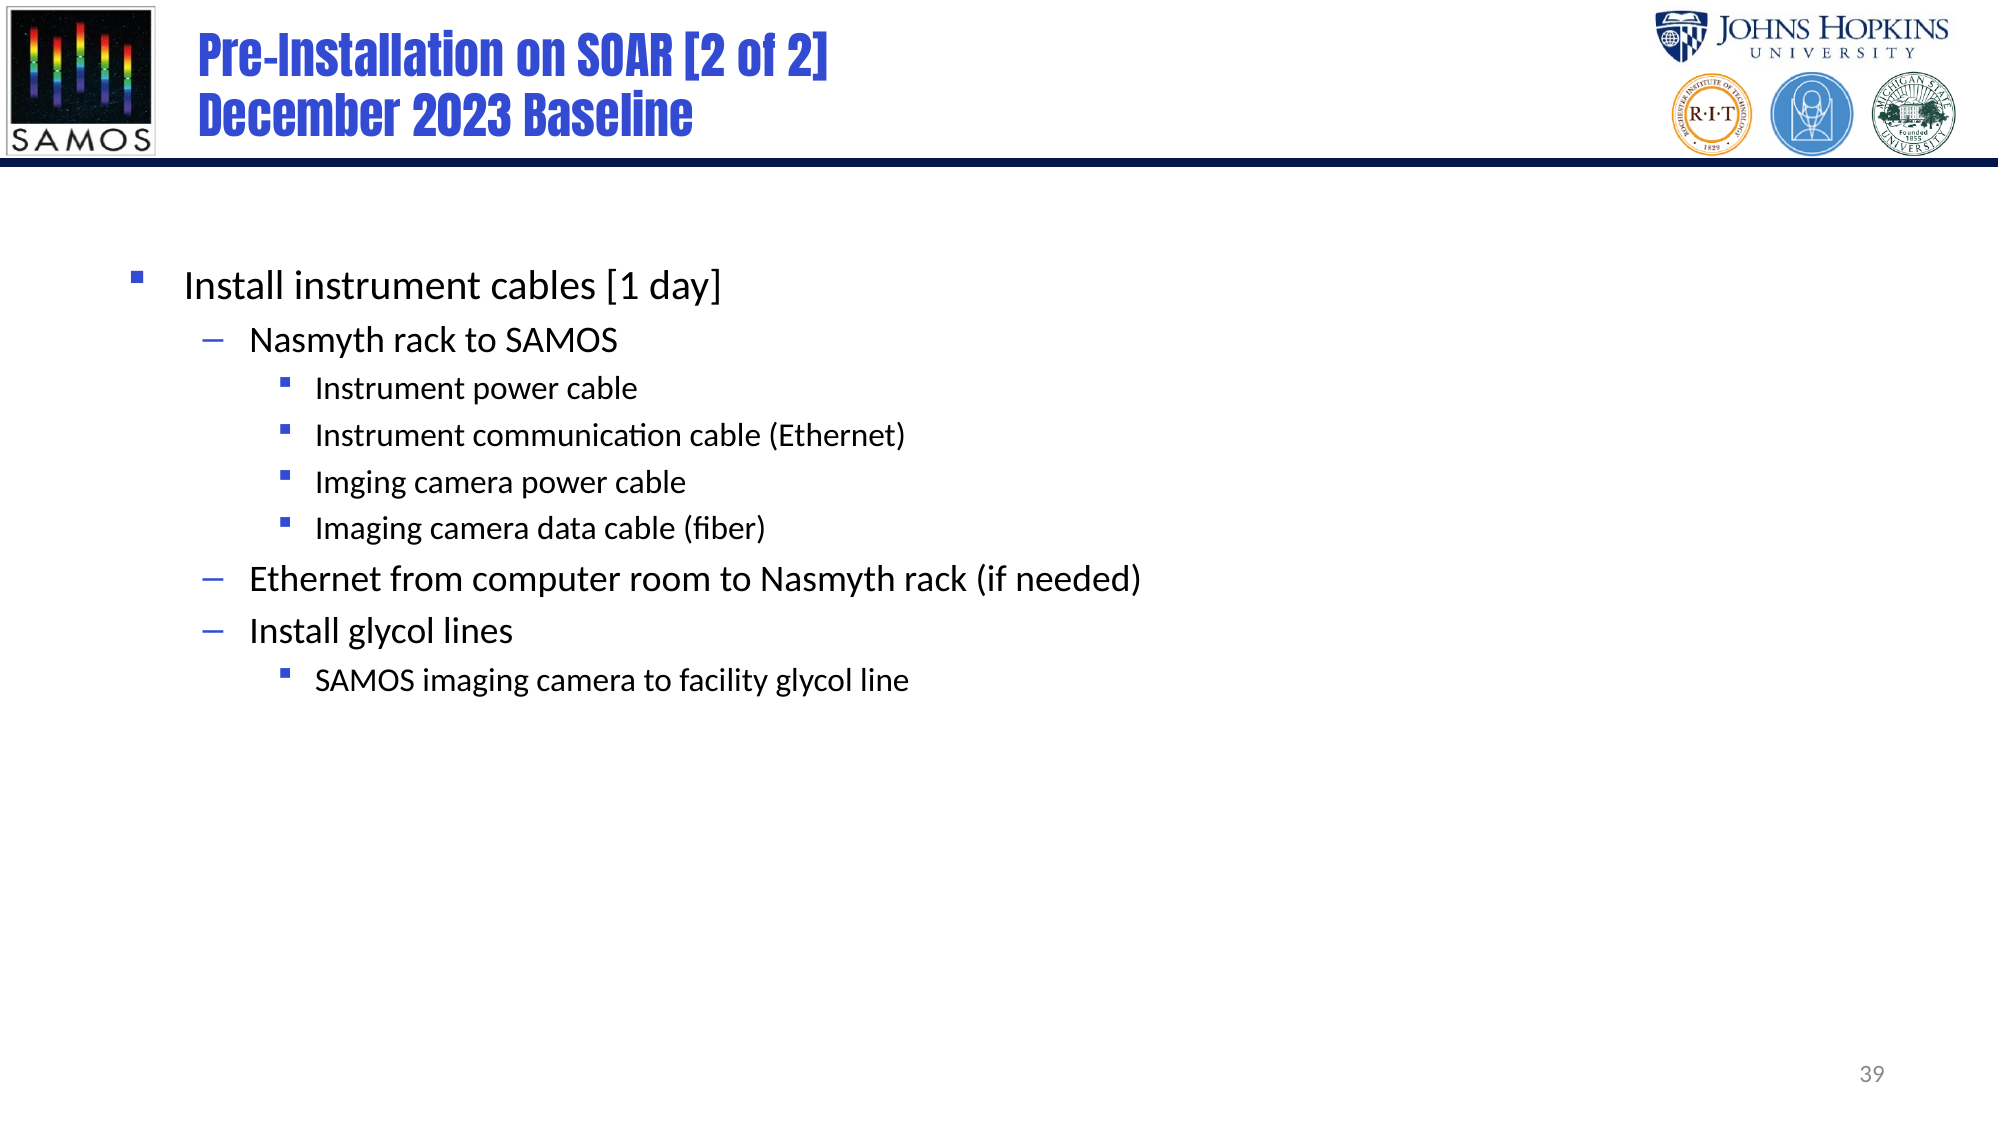

# Pre-Installation on SOAR [2 of 2] December 2023 Baseline
Install instrument cables [1 day]
Nasmyth rack to SAMOS
Instrument power cable
Instrument communication cable (Ethernet)
Imging camera power cable
Imaging camera data cable (fiber)
Ethernet from computer room to Nasmyth rack (if needed)
Install glycol lines
SAMOS imaging camera to facility glycol line

39